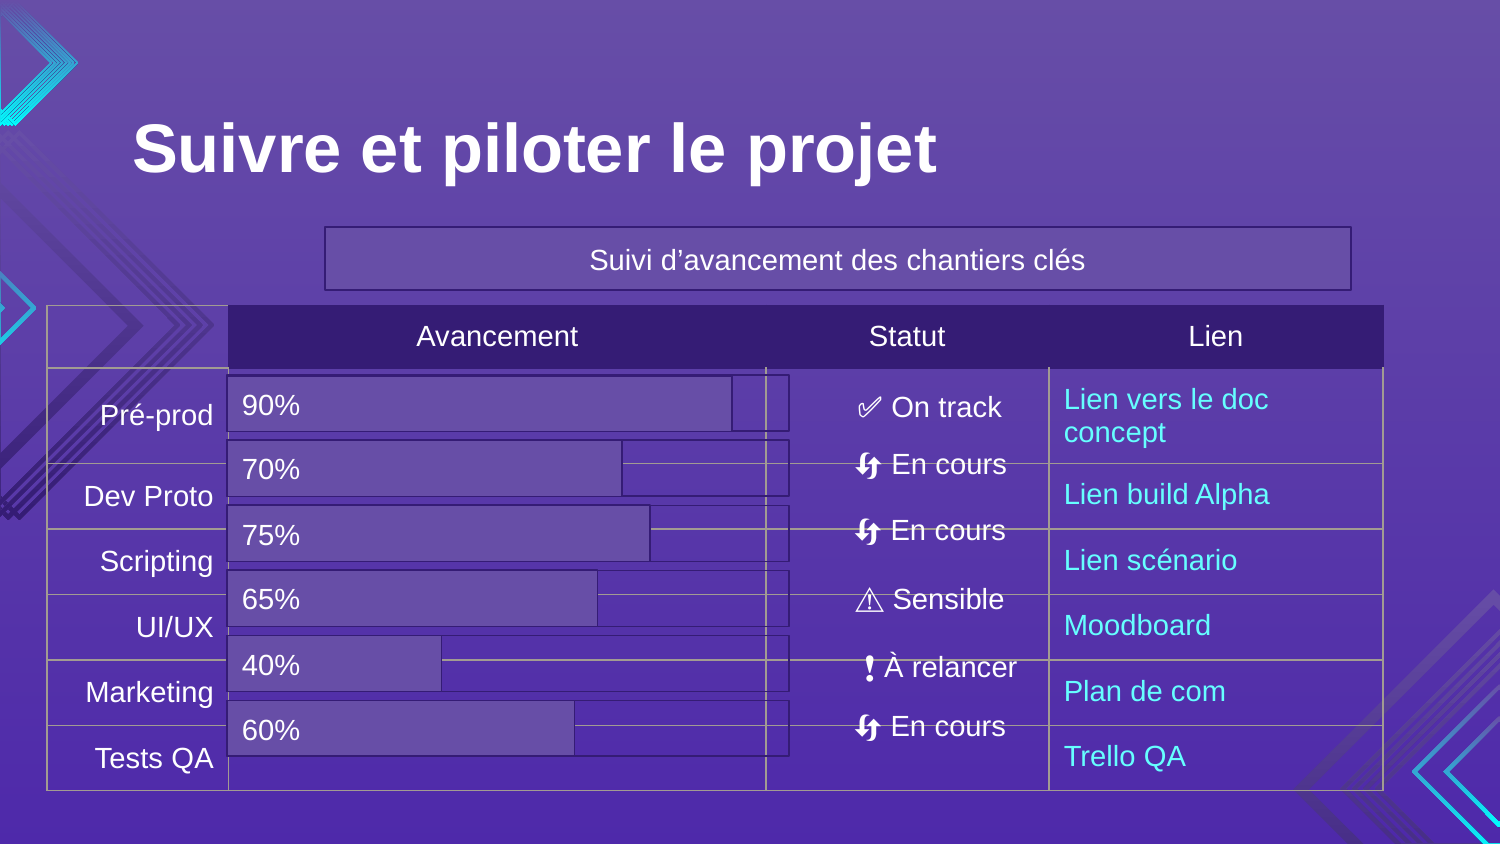

# Suivre et piloter le projet
Suivi d’avancement des chantiers clés
|  | Avancement | Statut | Lien |
| --- | --- | --- | --- |
| Pré-prod |  |  | Lien vers le doc concept |
| Dev Proto |  |  | Lien build Alpha |
| Scripting |  |  | Lien scénario |
| UI/UX |  |  | Moodboard |
| Marketing |  |  | Plan de com |
| Tests QA |  |  | Trello QA |

90%
70%

75%

65%

40%

60%
✅ On track
🔄 En cours
🔄 En cours
⚠️ Sensible
❗ À relancer
🔄 En cours